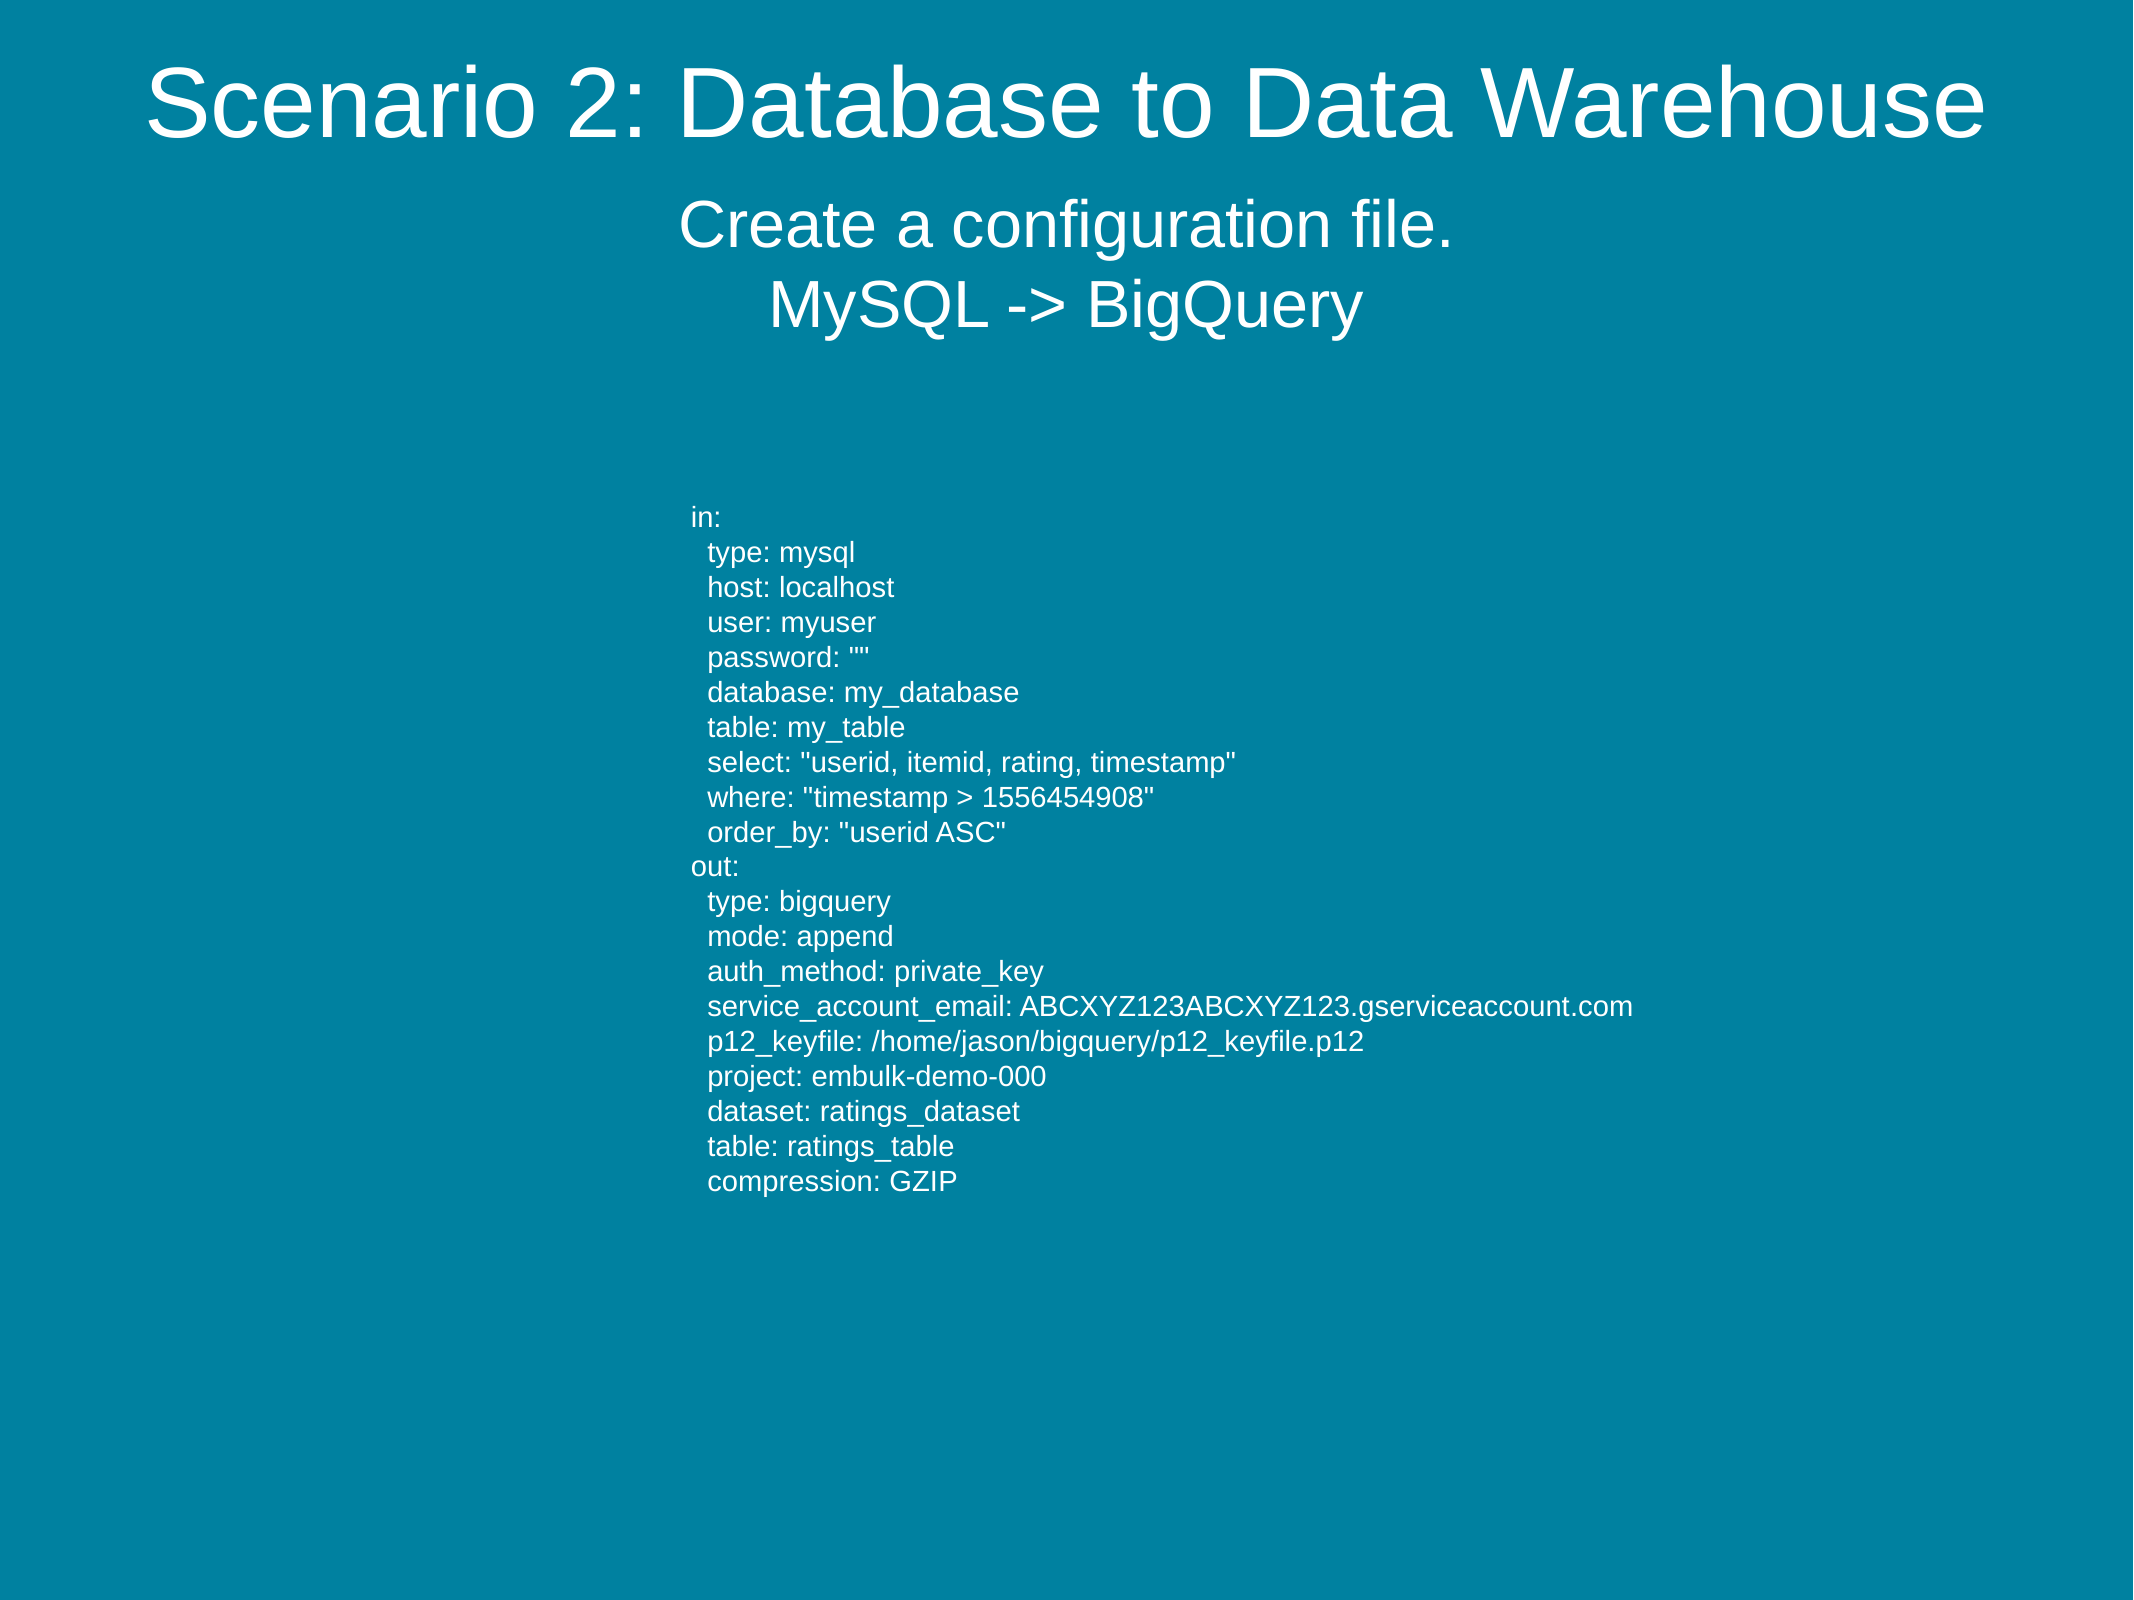

Scenario 2: Database to Data Warehouse
Create a configuration file.
MySQL -> BigQuery
in:
  type: mysql
  host: localhost
  user: myuser
  password: ""
  database: my_database
  table: my_table
  select: "userid, itemid, rating, timestamp"
  where: "timestamp > 1556454908"
  order_by: "userid ASC"
out:
  type: bigquery
  mode: append
  auth_method: private_key
  service_account_email: ABCXYZ123ABCXYZ123.gserviceaccount.com
  p12_keyfile: /home/jason/bigquery/p12_keyfile.p12
  project: embulk-demo-000
  dataset: ratings_dataset
  table: ratings_table
  compression: GZIP